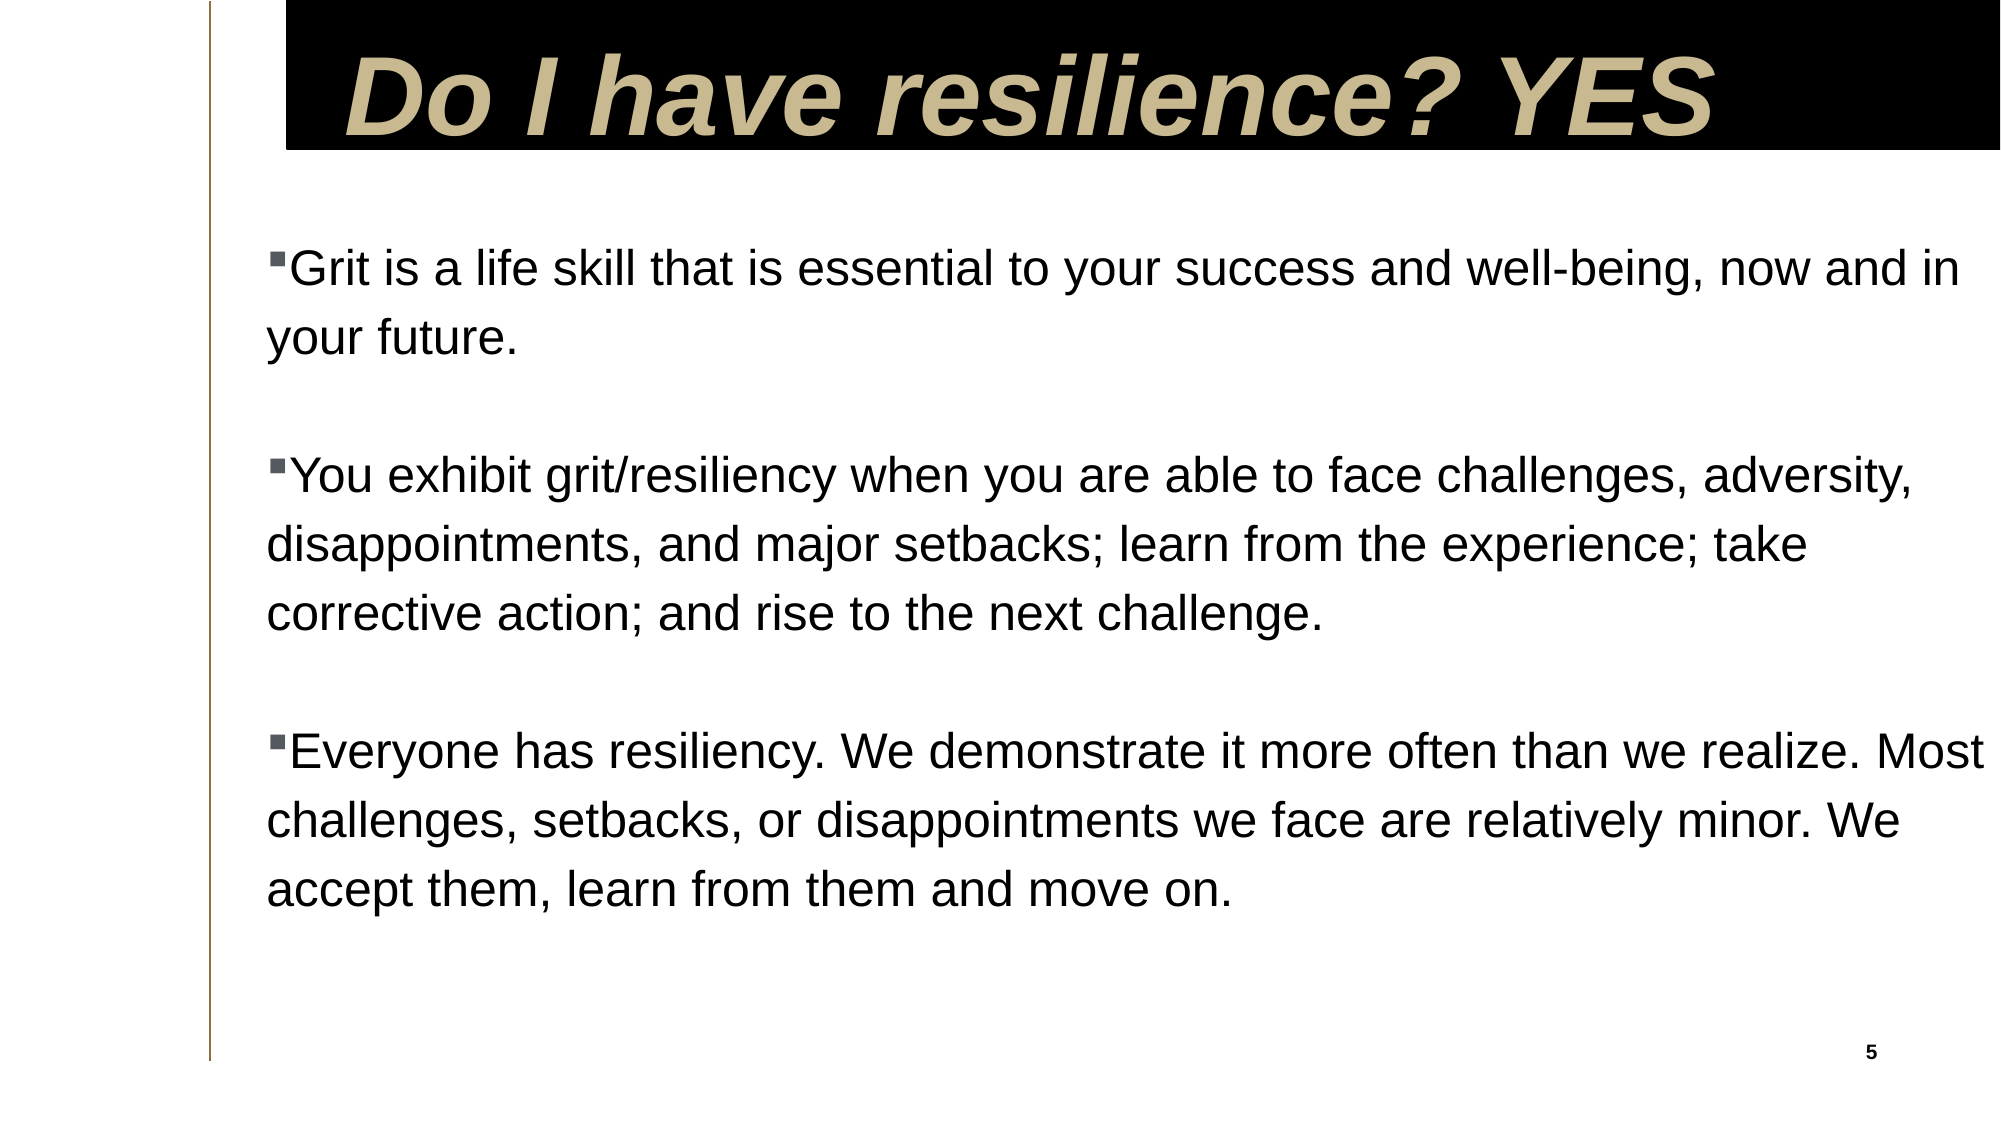

# Do I have resilience? YES

Grit is a life skill that is essential to your success and well-being, now and in your future.

You exhibit grit/resiliency when you are able to face challenges, adversity, disappointments, and major setbacks; learn from the experience; take corrective action; and rise to the next challenge.

Everyone has resiliency. We demonstrate it more often than we realize. Most challenges, setbacks, or disappointments we face are relatively minor. We accept them, learn from them and move on.

5